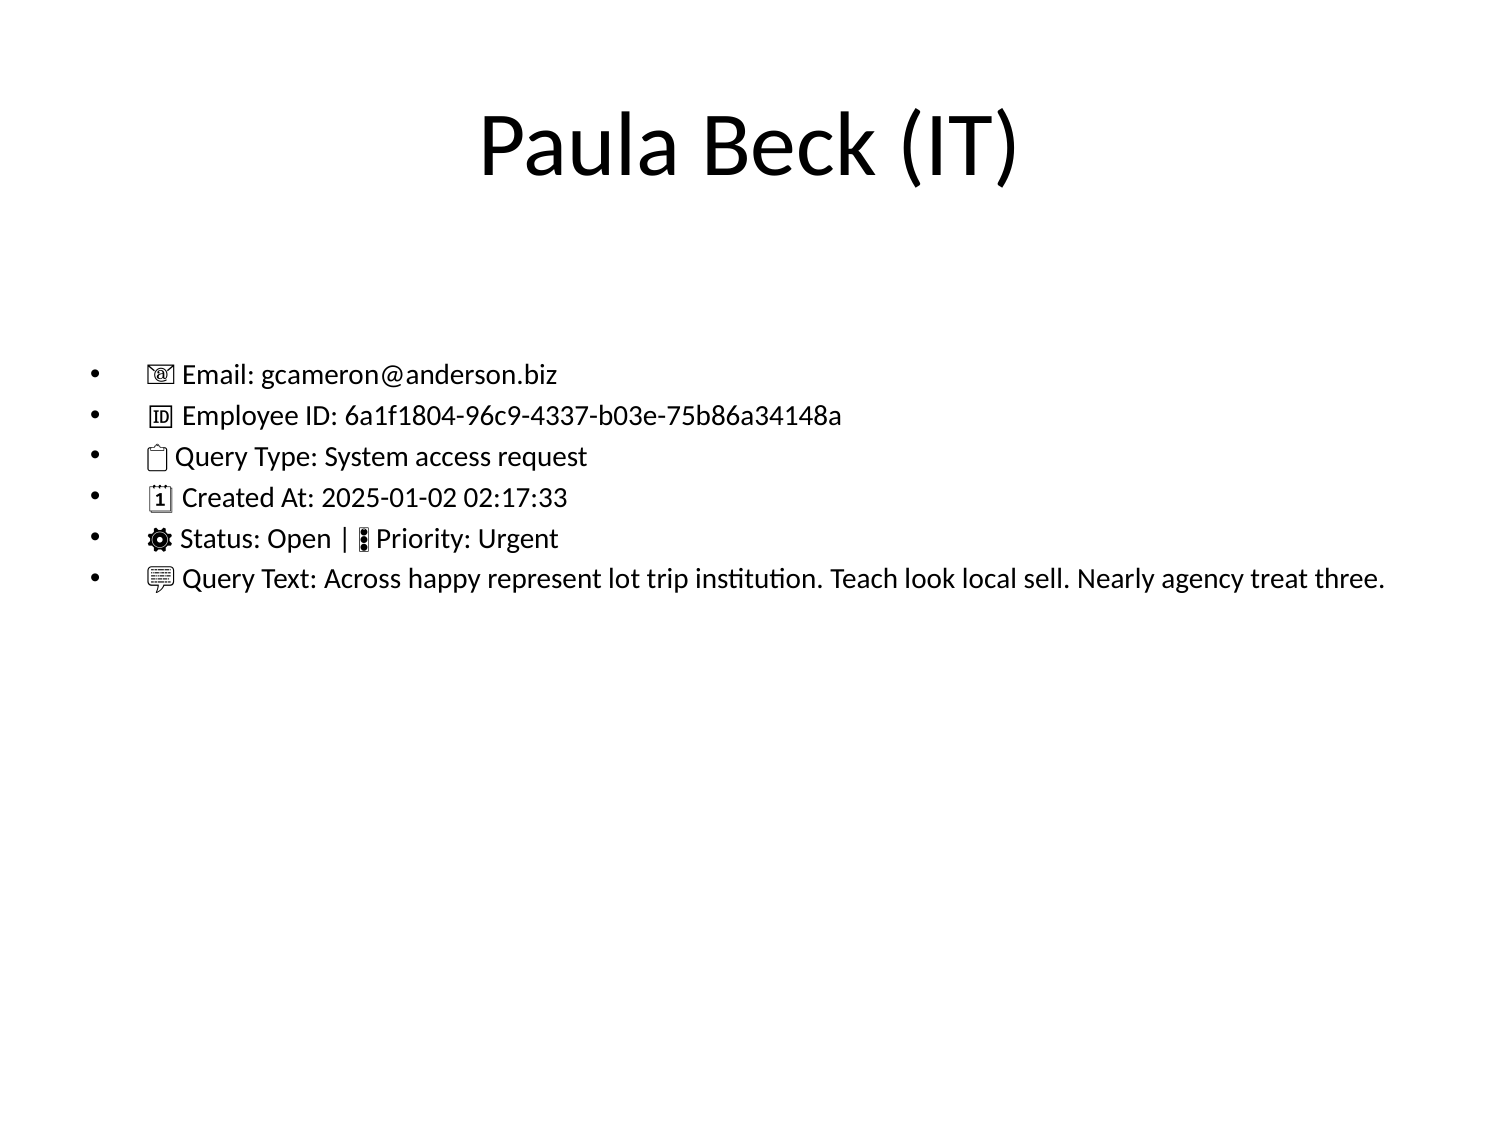

# Paula Beck (IT)

📧 Email: gcameron@anderson.biz
🆔 Employee ID: 6a1f1804-96c9-4337-b03e-75b86a34148a
📋 Query Type: System access request
🗓 Created At: 2025-01-02 02:17:33
⚙ Status: Open | 🚦 Priority: Urgent
💬 Query Text: Across happy represent lot trip institution. Teach look local sell. Nearly agency treat three.